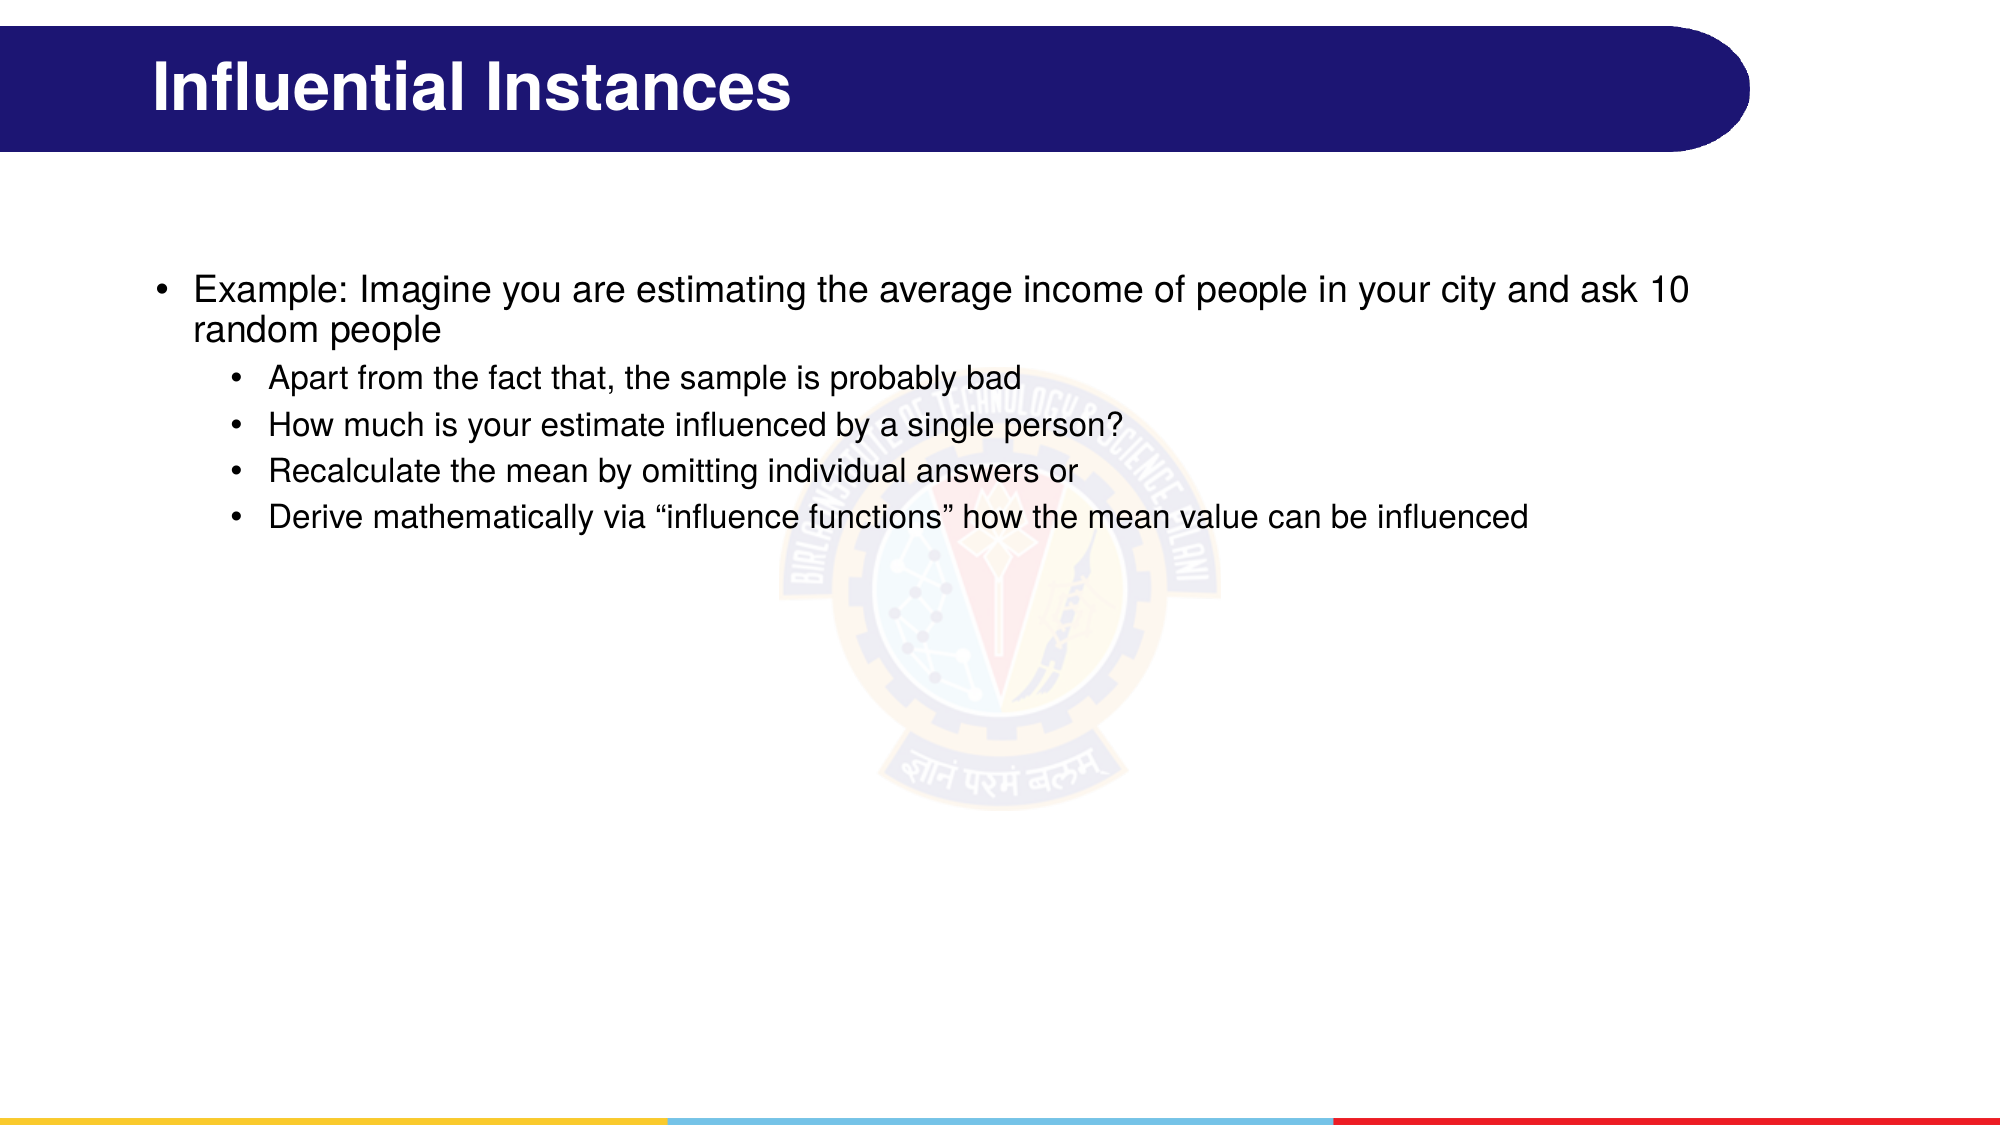

# Influential Instances

Example: Imagine you are estimating the average income of people in your city and ask 10 random people
Apart from the fact that, the sample is probably bad
How much is your estimate influenced by a single person?
Recalculate the mean by omitting individual answers or
Derive mathematically via “influence functions” how the mean value can be influenced